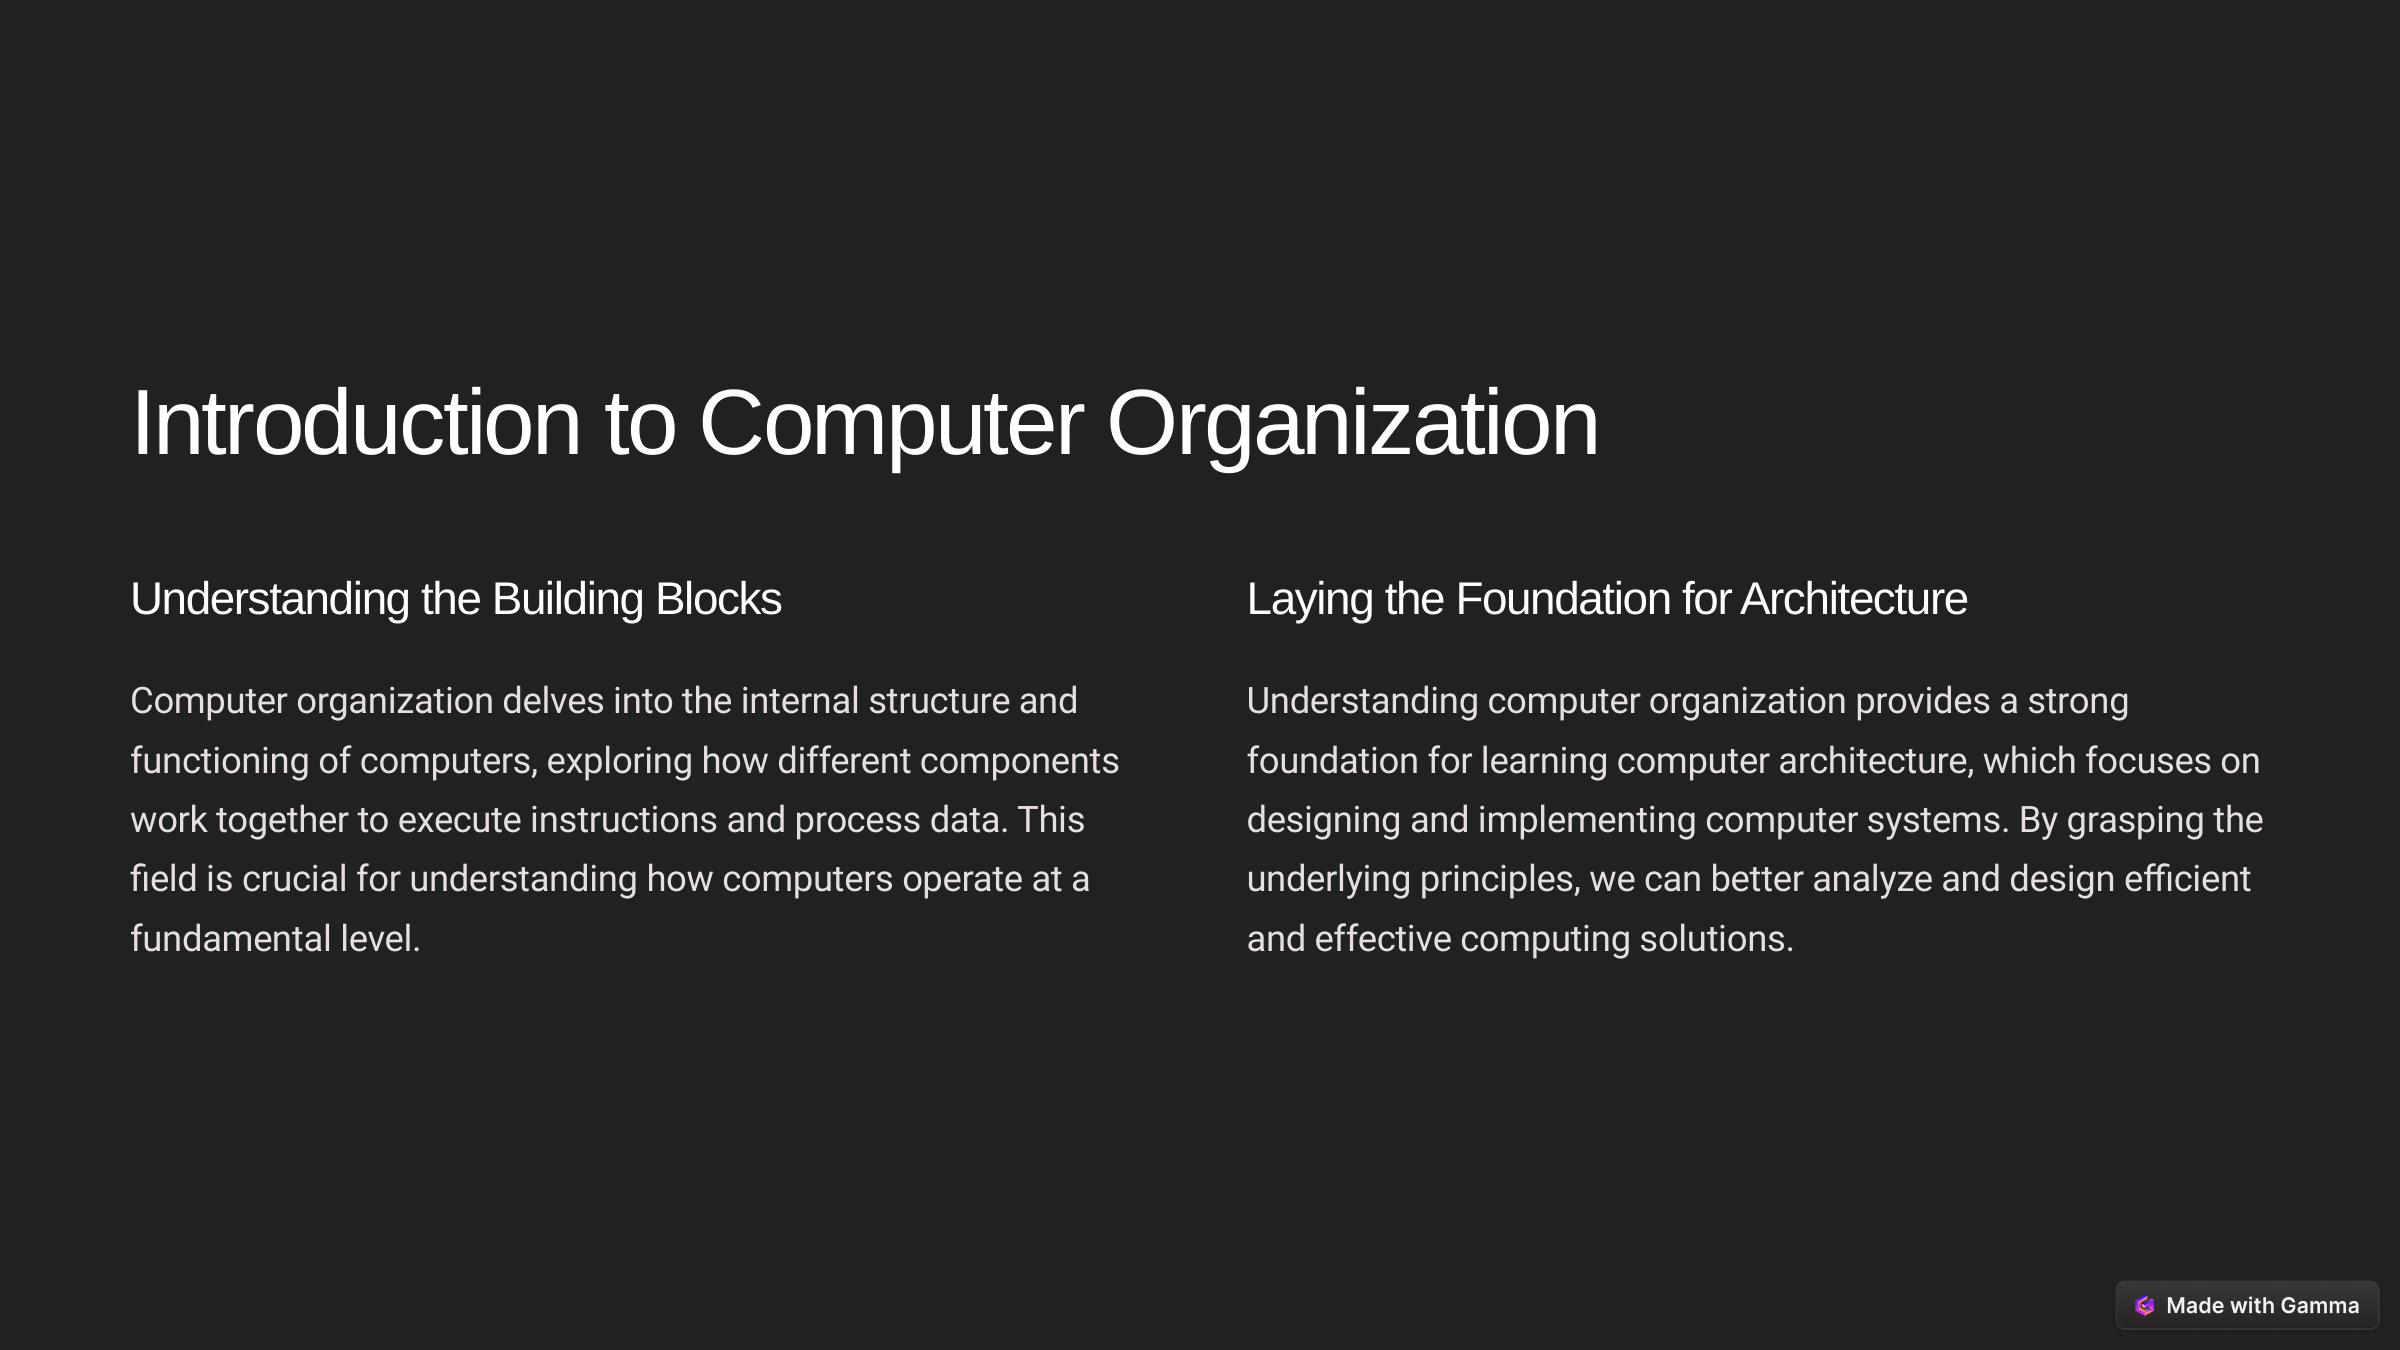

Introduction to Computer Organization
Understanding the Building Blocks
Laying the Foundation for Architecture
Computer organization delves into the internal structure and functioning of computers, exploring how different components work together to execute instructions and process data. This field is crucial for understanding how computers operate at a fundamental level.
Understanding computer organization provides a strong foundation for learning computer architecture, which focuses on designing and implementing computer systems. By grasping the underlying principles, we can better analyze and design efficient and effective computing solutions.